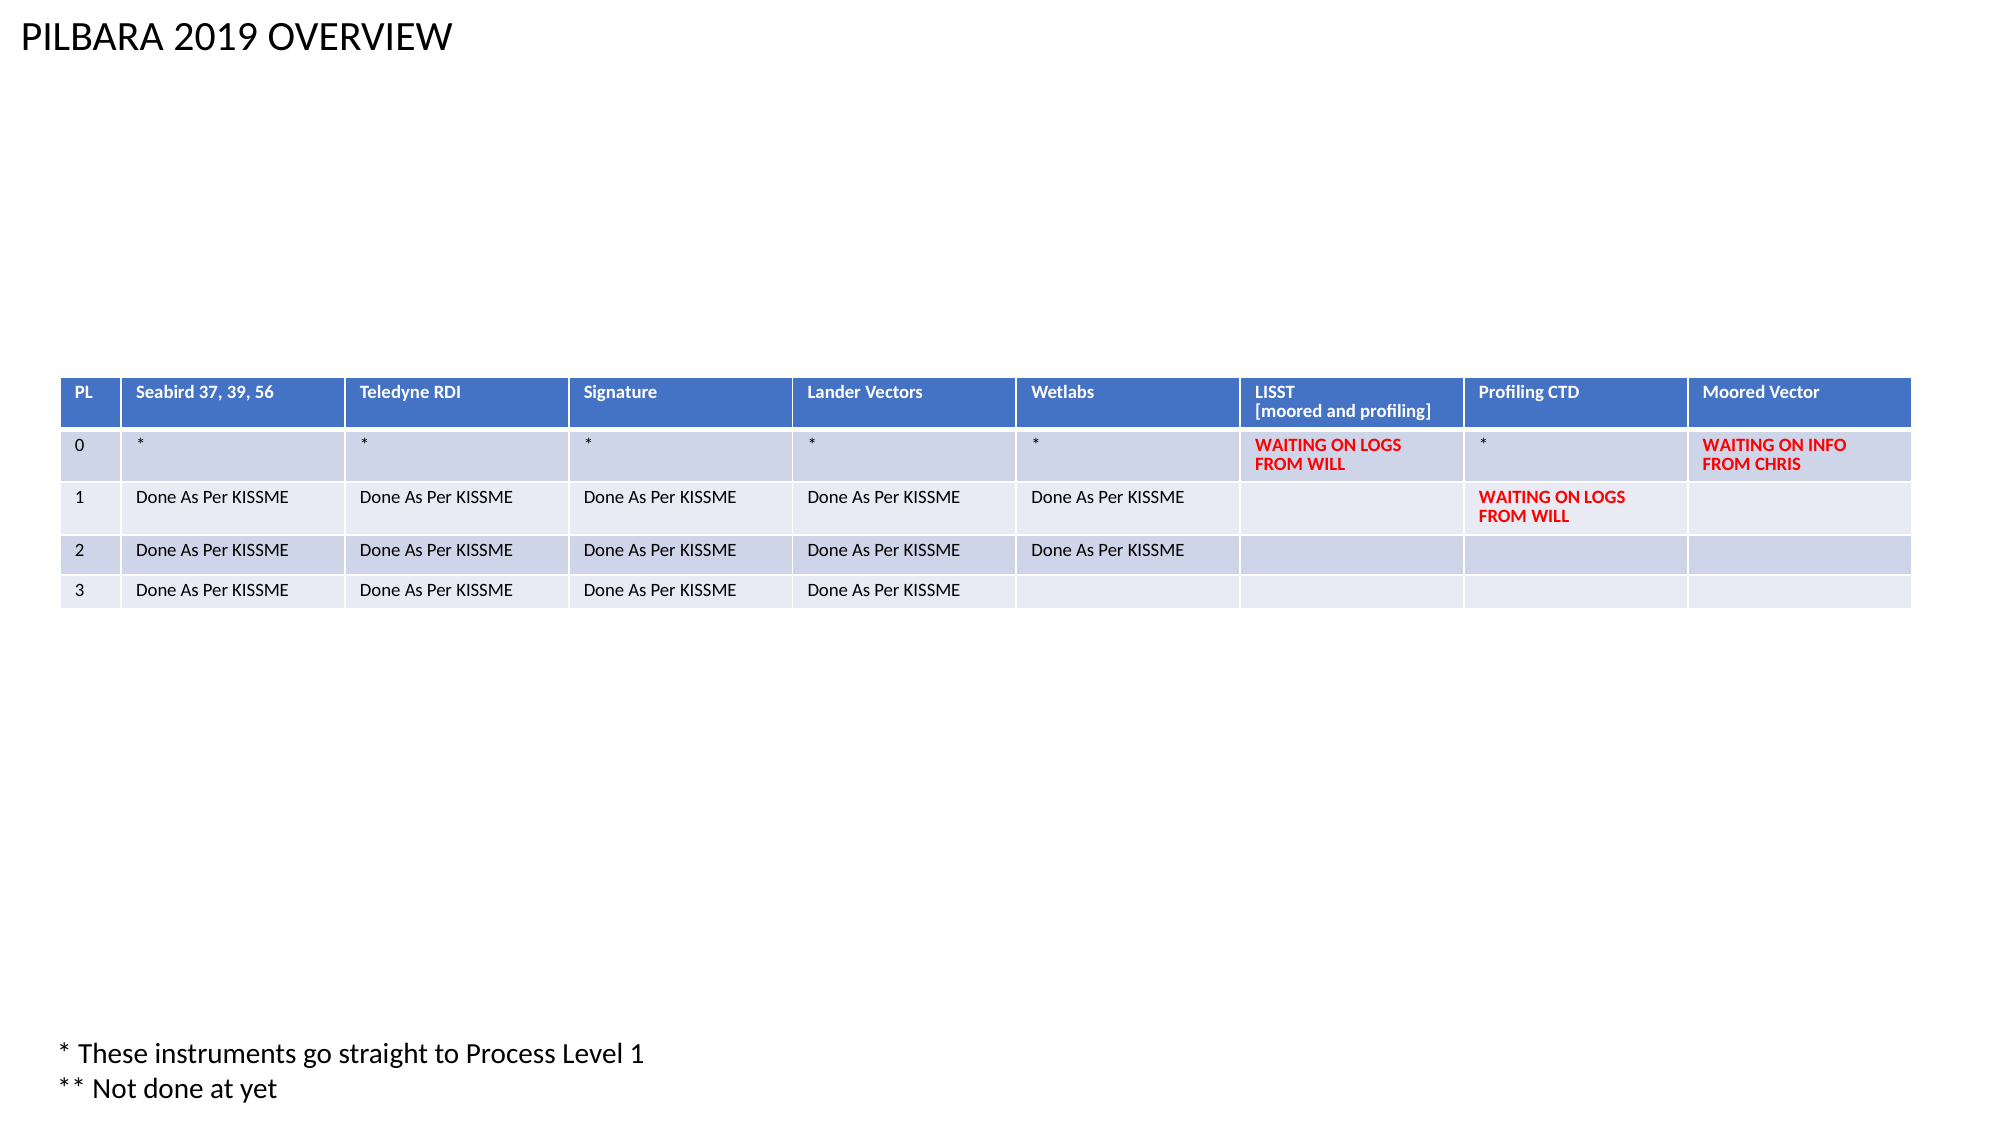

# PILBARA 2019 OVERVIEW
| PL | Seabird 37, 39, 56 | Teledyne RDI | Signature | Lander Vectors | Wetlabs | LISST [moored and profiling] | Profiling CTD | Moored Vector |
| --- | --- | --- | --- | --- | --- | --- | --- | --- |
| 0 | \* | \* | \* | \* | \* | WAITING ON LOGS FROM WILL | \* | WAITING ON INFO FROM CHRIS |
| 1 | Done As Per KISSME | Done As Per KISSME | Done As Per KISSME | Done As Per KISSME | Done As Per KISSME |  | WAITING ON LOGS FROM WILL |  |
| 2 | Done As Per KISSME | Done As Per KISSME | Done As Per KISSME | Done As Per KISSME | Done As Per KISSME |  |  |  |
| 3 | Done As Per KISSME | Done As Per KISSME | Done As Per KISSME | Done As Per KISSME |  |  |  |  |
* These instruments go straight to Process Level 1
** Not done at yet